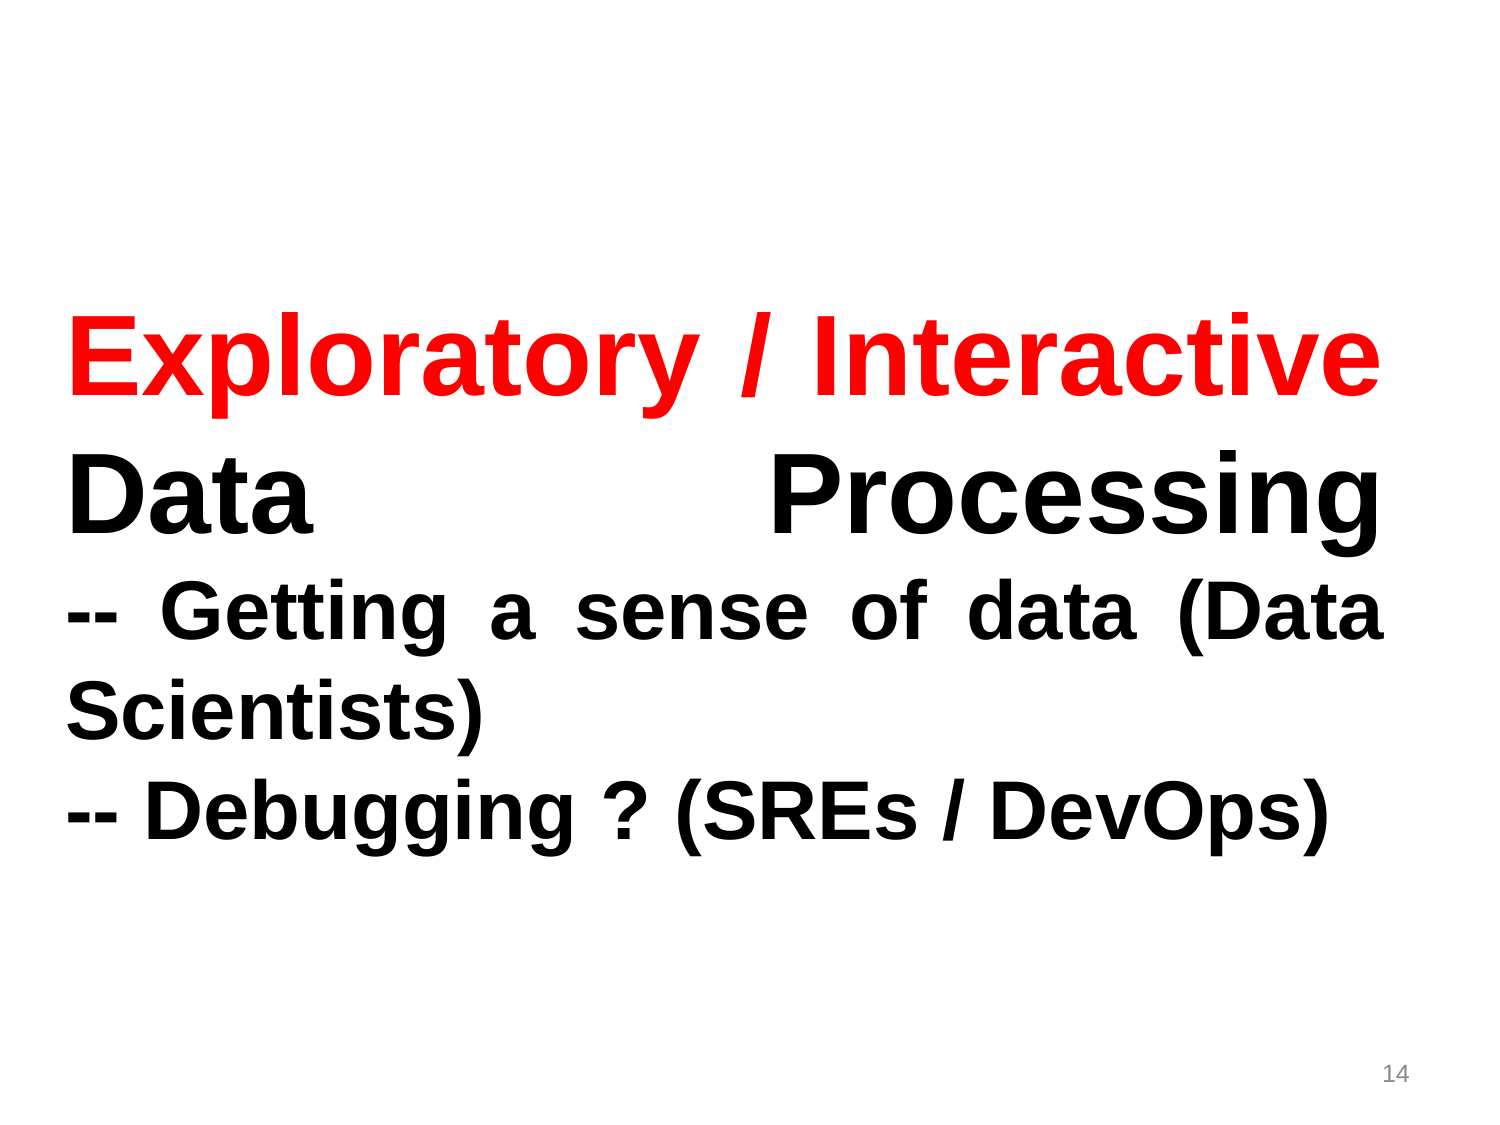

# Exploratory / Interactive Data Processing -- Getting a sense of data (Data Scientists) -- Debugging ? (SREs / DevOps)
14